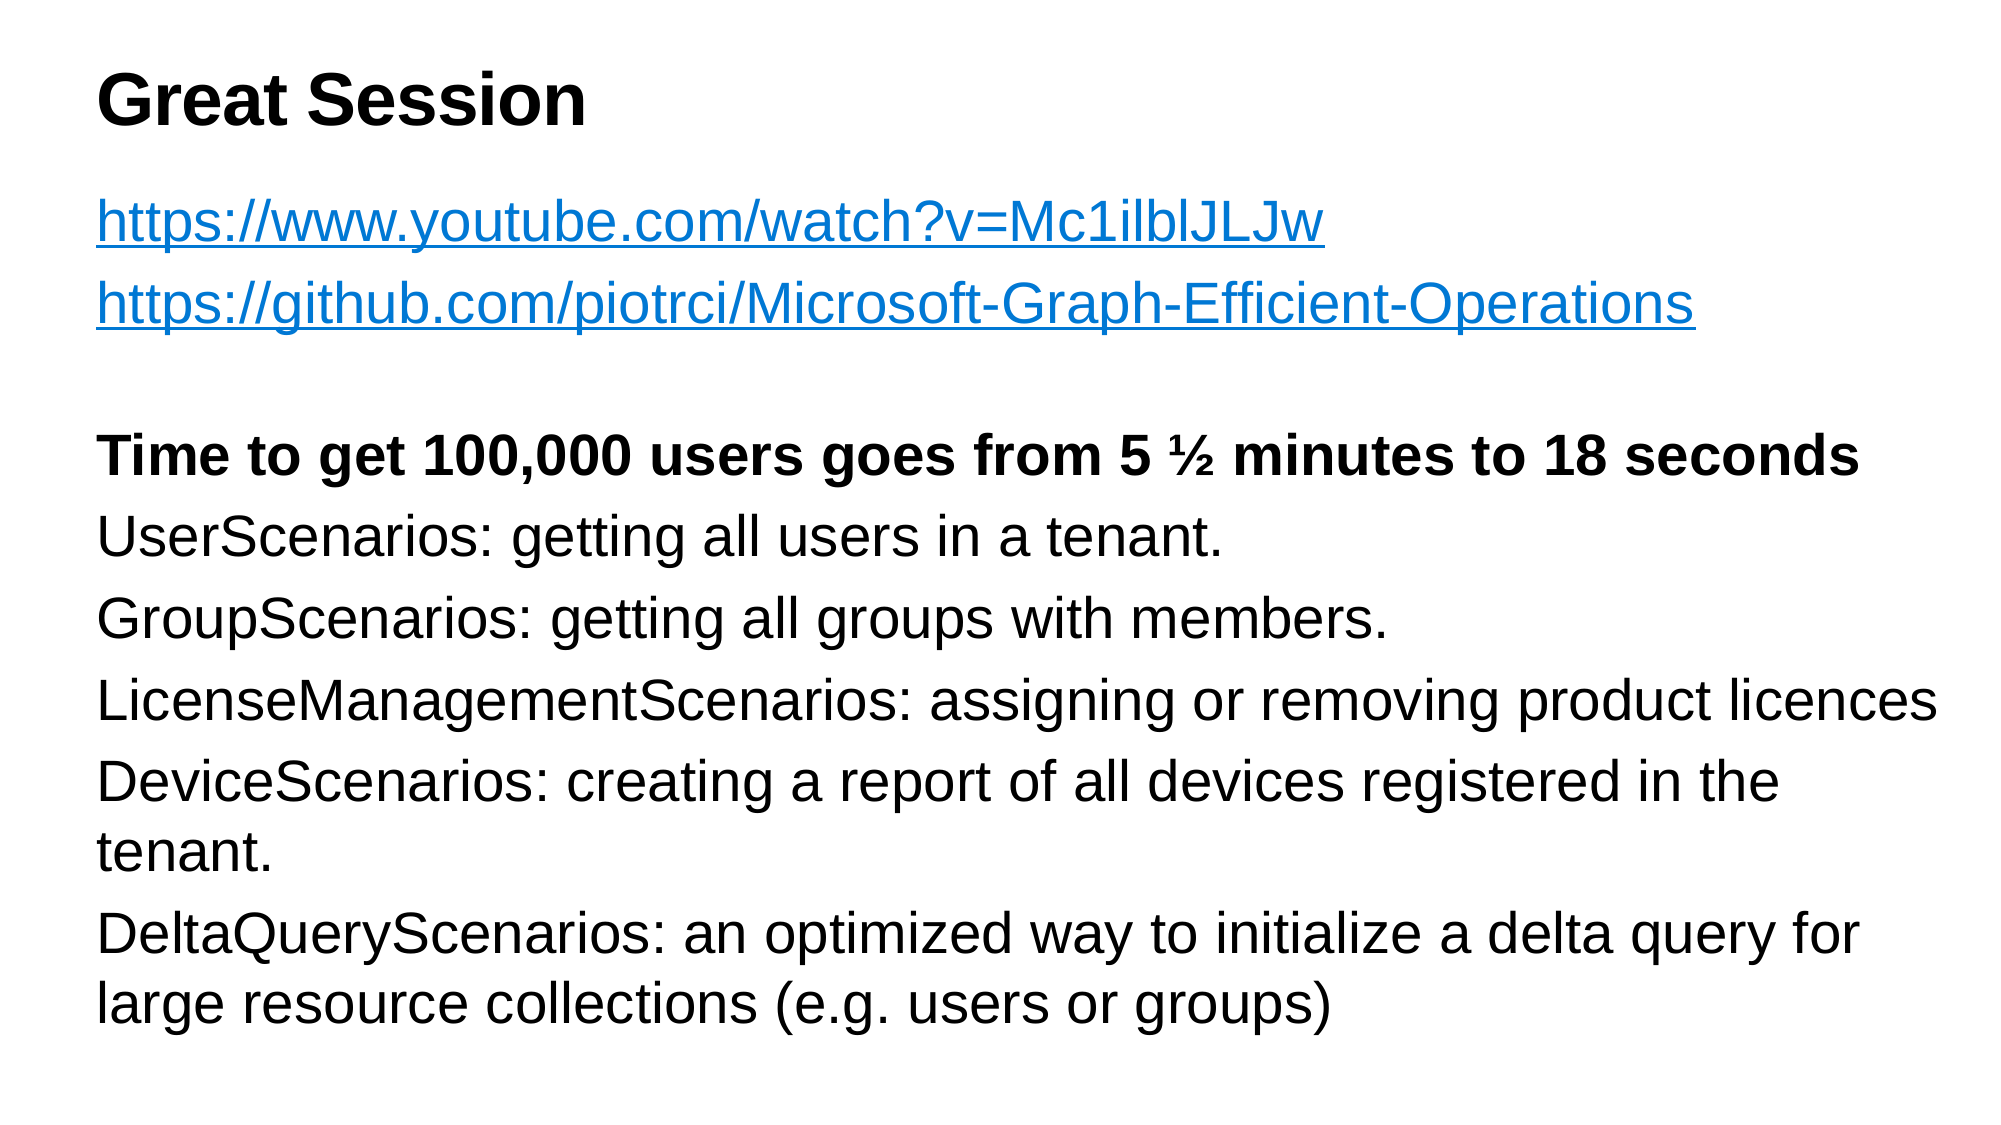

# Great Session
https://www.youtube.com/watch?v=Mc1ilblJLJw
https://github.com/piotrci/Microsoft-Graph-Efficient-Operations
Time to get 100,000 users goes from 5 ½ minutes to 18 seconds
UserScenarios: getting all users in a tenant.
GroupScenarios: getting all groups with members.
LicenseManagementScenarios: assigning or removing product licences
DeviceScenarios: creating a report of all devices registered in the tenant.
DeltaQueryScenarios: an optimized way to initialize a delta query for large resource collections (e.g. users or groups)